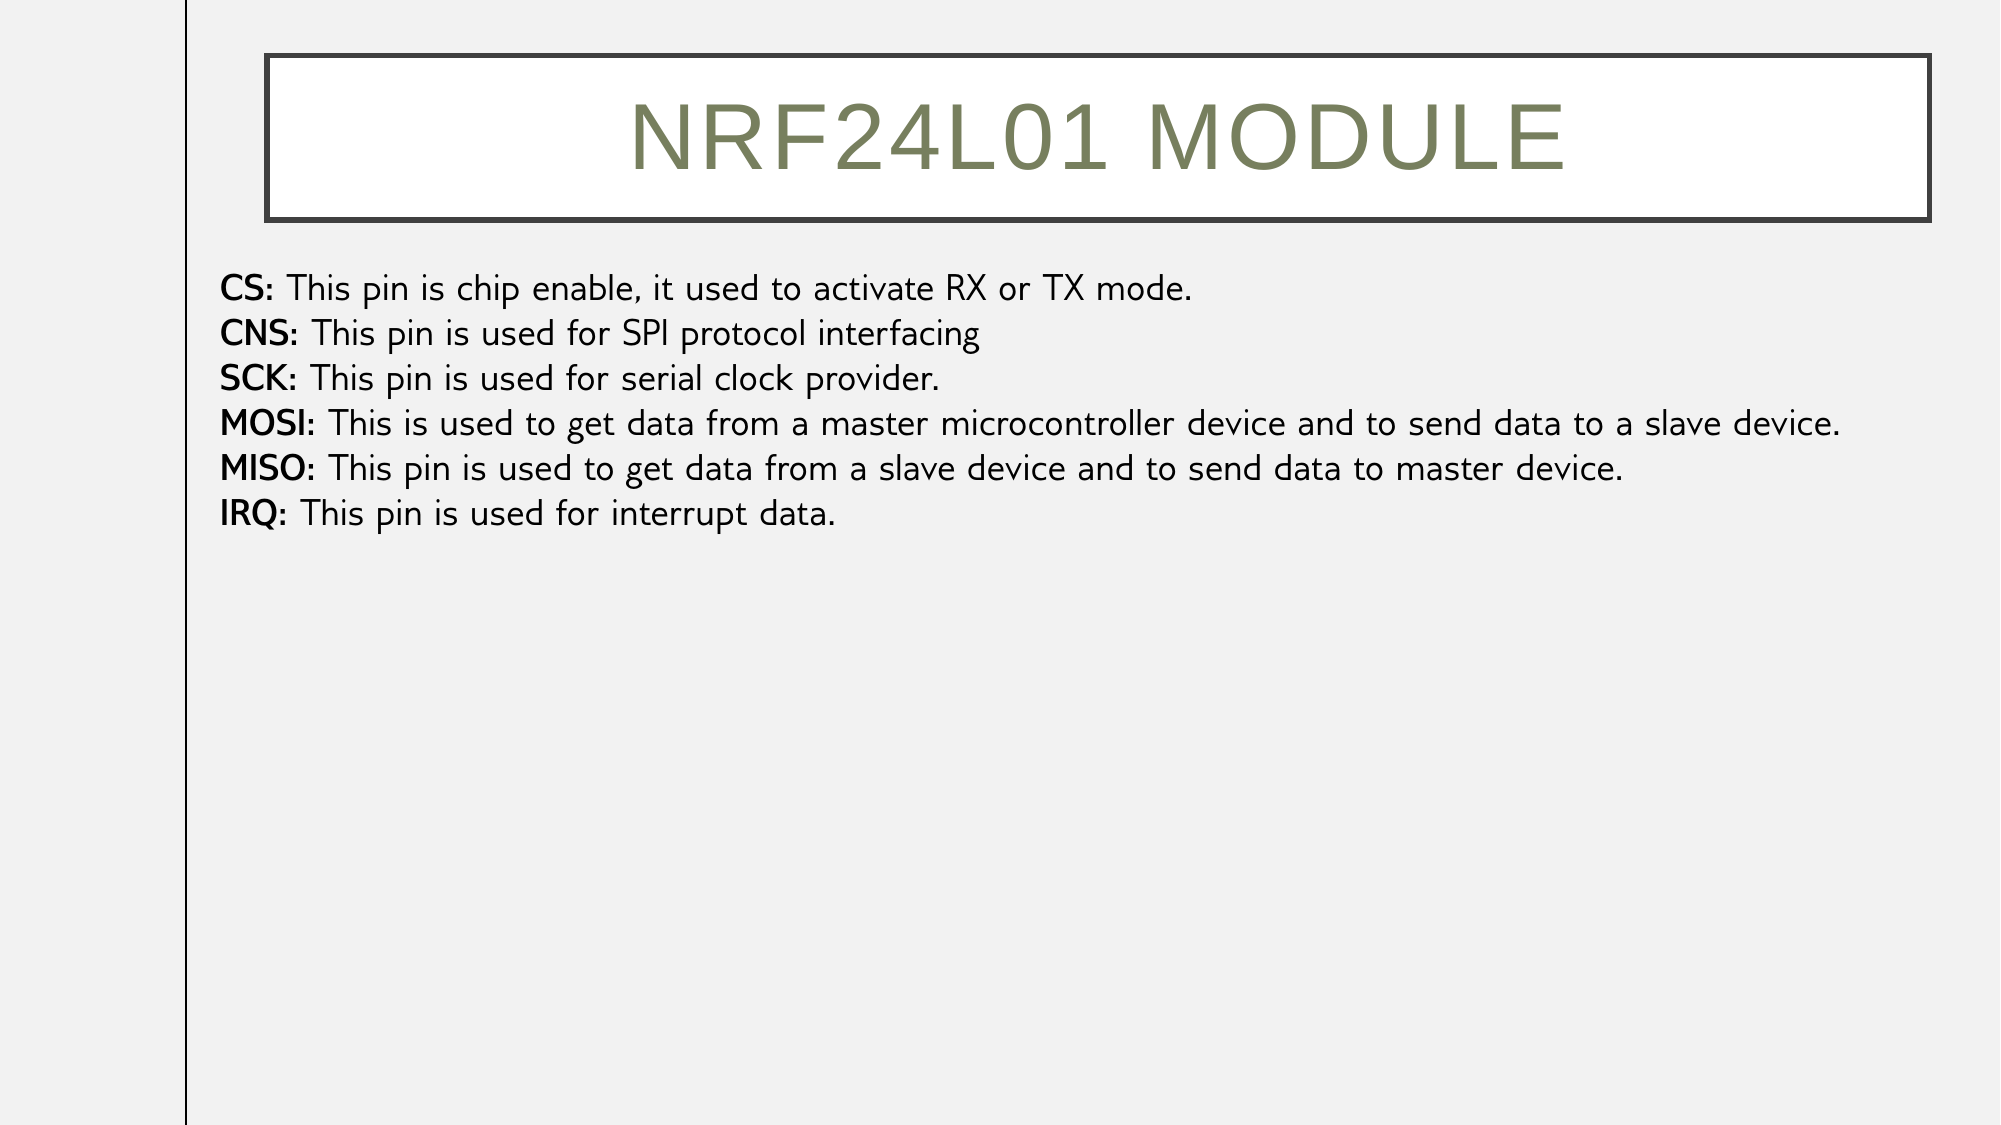

# NRF24L01 MODULE
CS: This pin is chip enable, it used to activate RX or TX mode.
CNS: This pin is used for SPI protocol interfacing
SCK: This pin is used for serial clock provider.
MOSI: This is used to get data from a master microcontroller device and to send data to a slave device.
MISO: This pin is used to get data from a slave device and to send data to master device.
IRQ: This pin is used for interrupt data.